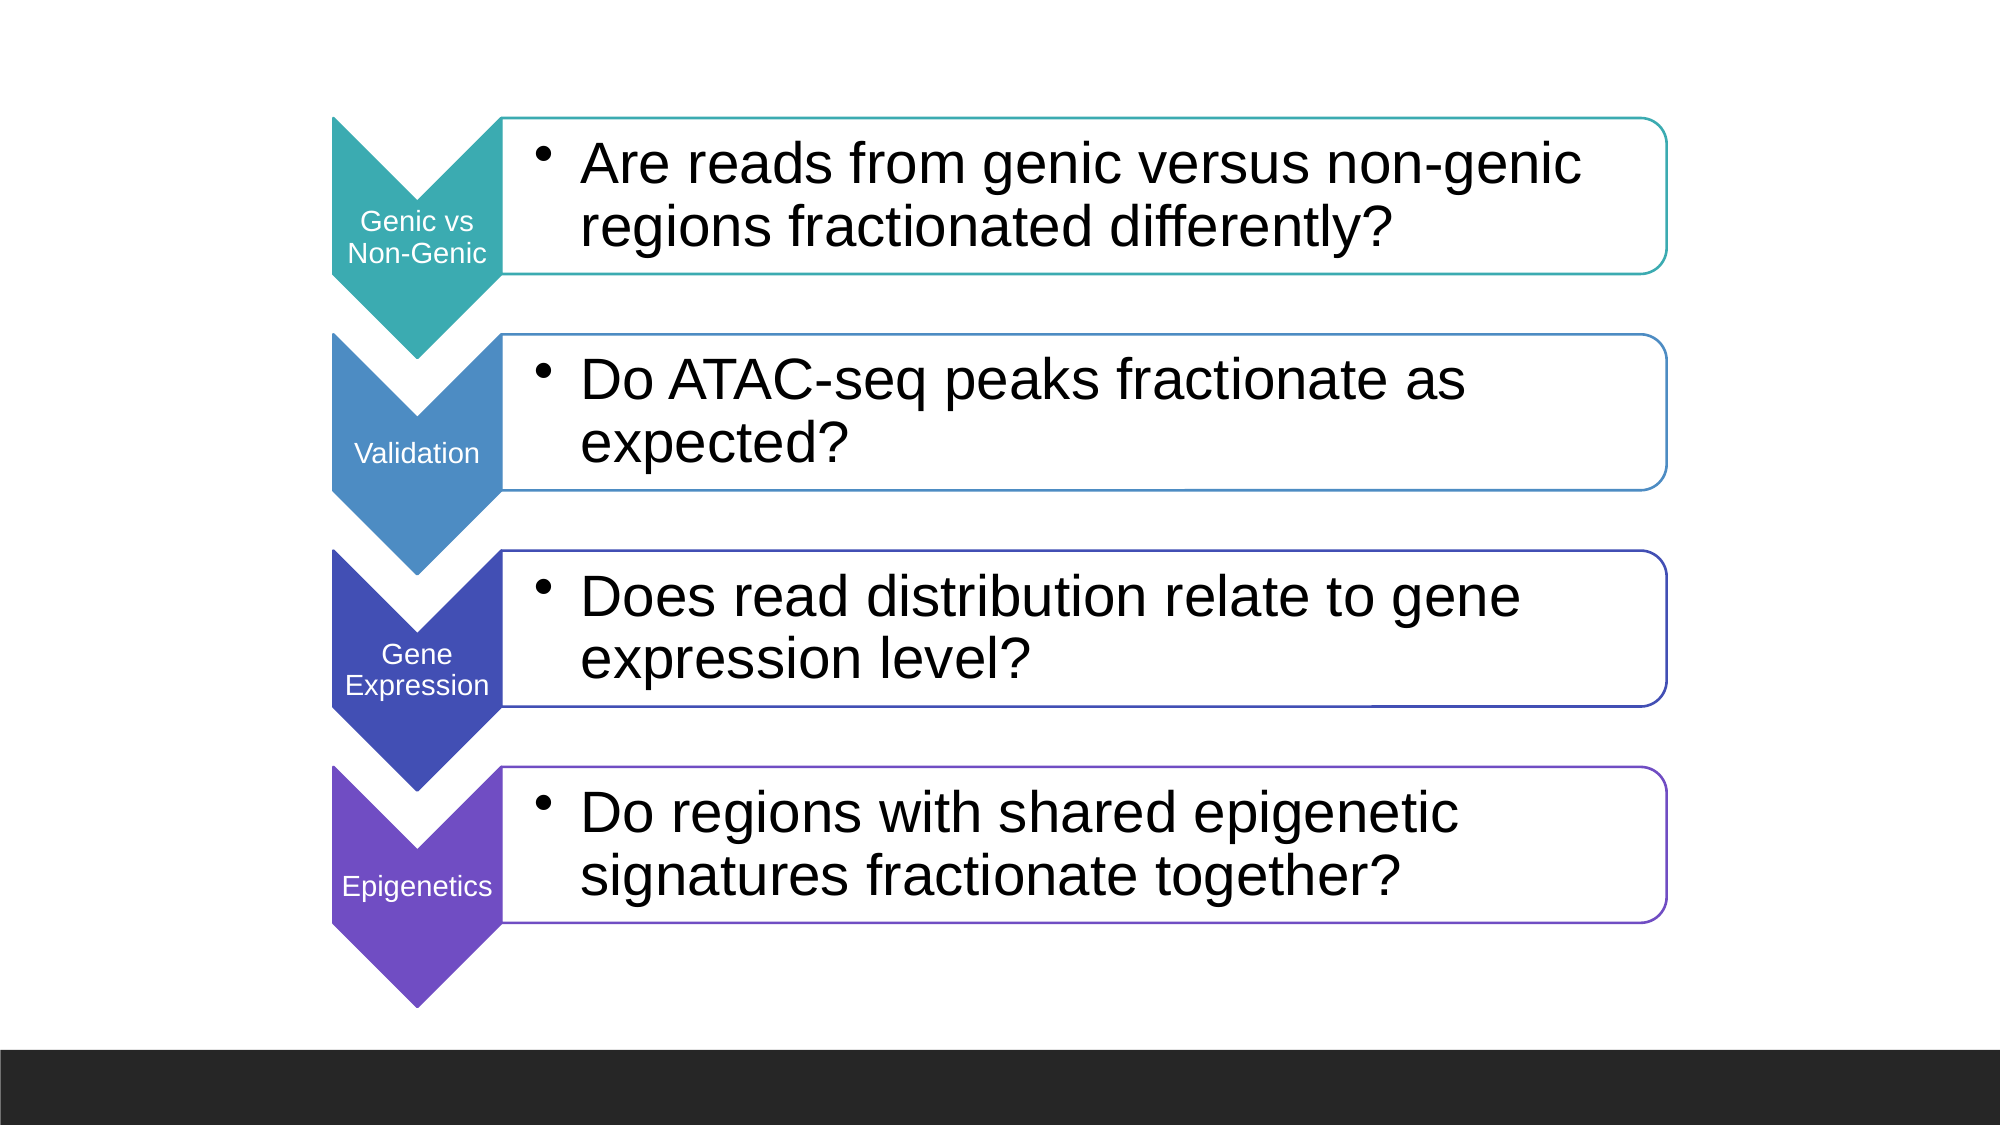

Genic vs Non-Genic
Are reads from genic versus non-genic regions fractionated differently?
Validation
Do ATAC-seq peaks fractionate as expected?
Gene Expression
Does read distribution relate to gene expression level?
Epigenetics
Do regions with shared epigenetic signatures fractionate together?